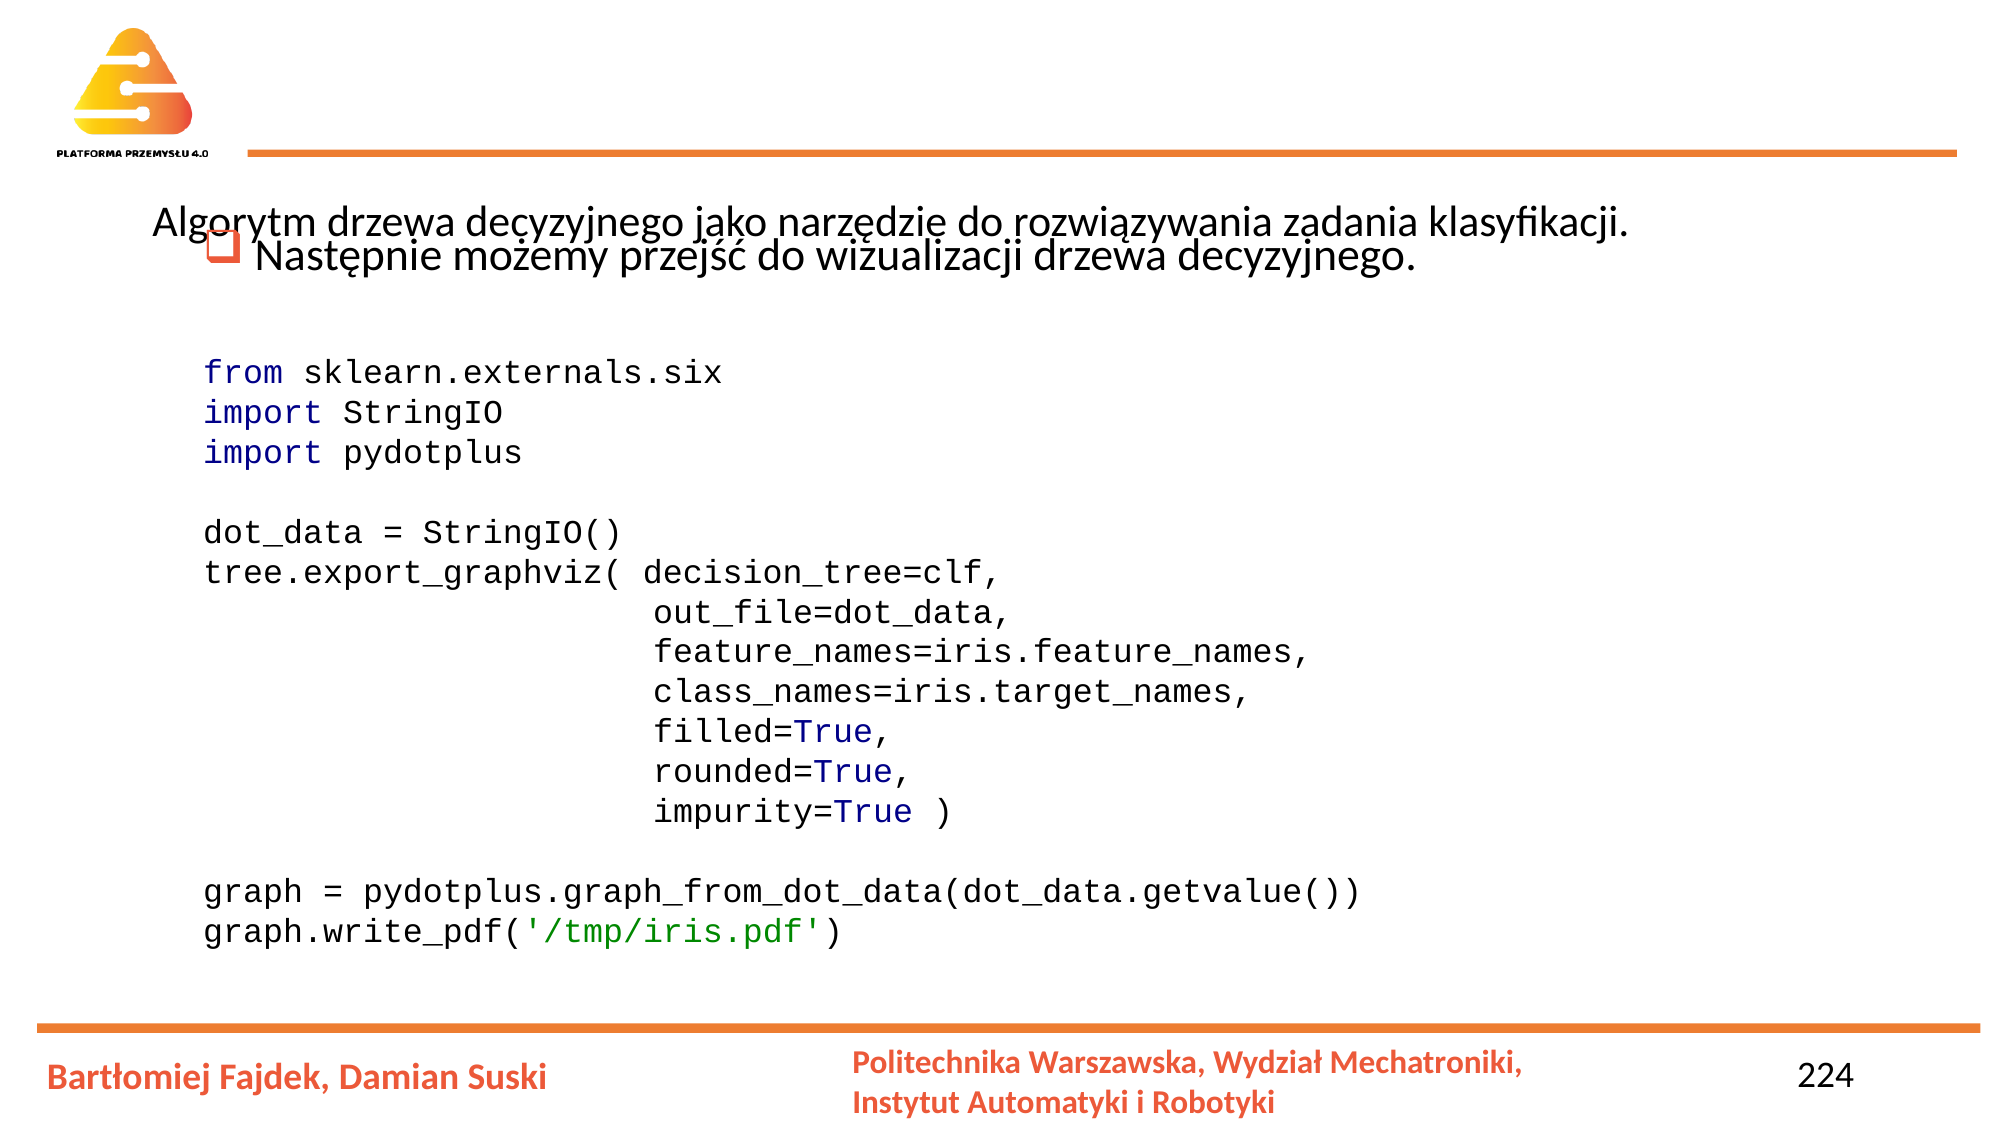

# Algorytm drzewa decyzyjnego jako narzędzie do rozwiązywania zadania klasyfikacji.
 Następnie możemy przejść do wizualizacji drzewa decyzyjnego.

from sklearn.externals.six
import StringIO
import pydotplus

dot_data = StringIO()
tree.export_graphviz( decision_tree=clf,
			out_file=dot_data,
feature_names=iris.feature_names,
class_names=iris.target_names,
filled=True,
rounded=True,
impurity=True )

graph = pydotplus.graph_from_dot_data(dot_data.getvalue()) graph.write_pdf('/tmp/iris.pdf')
224